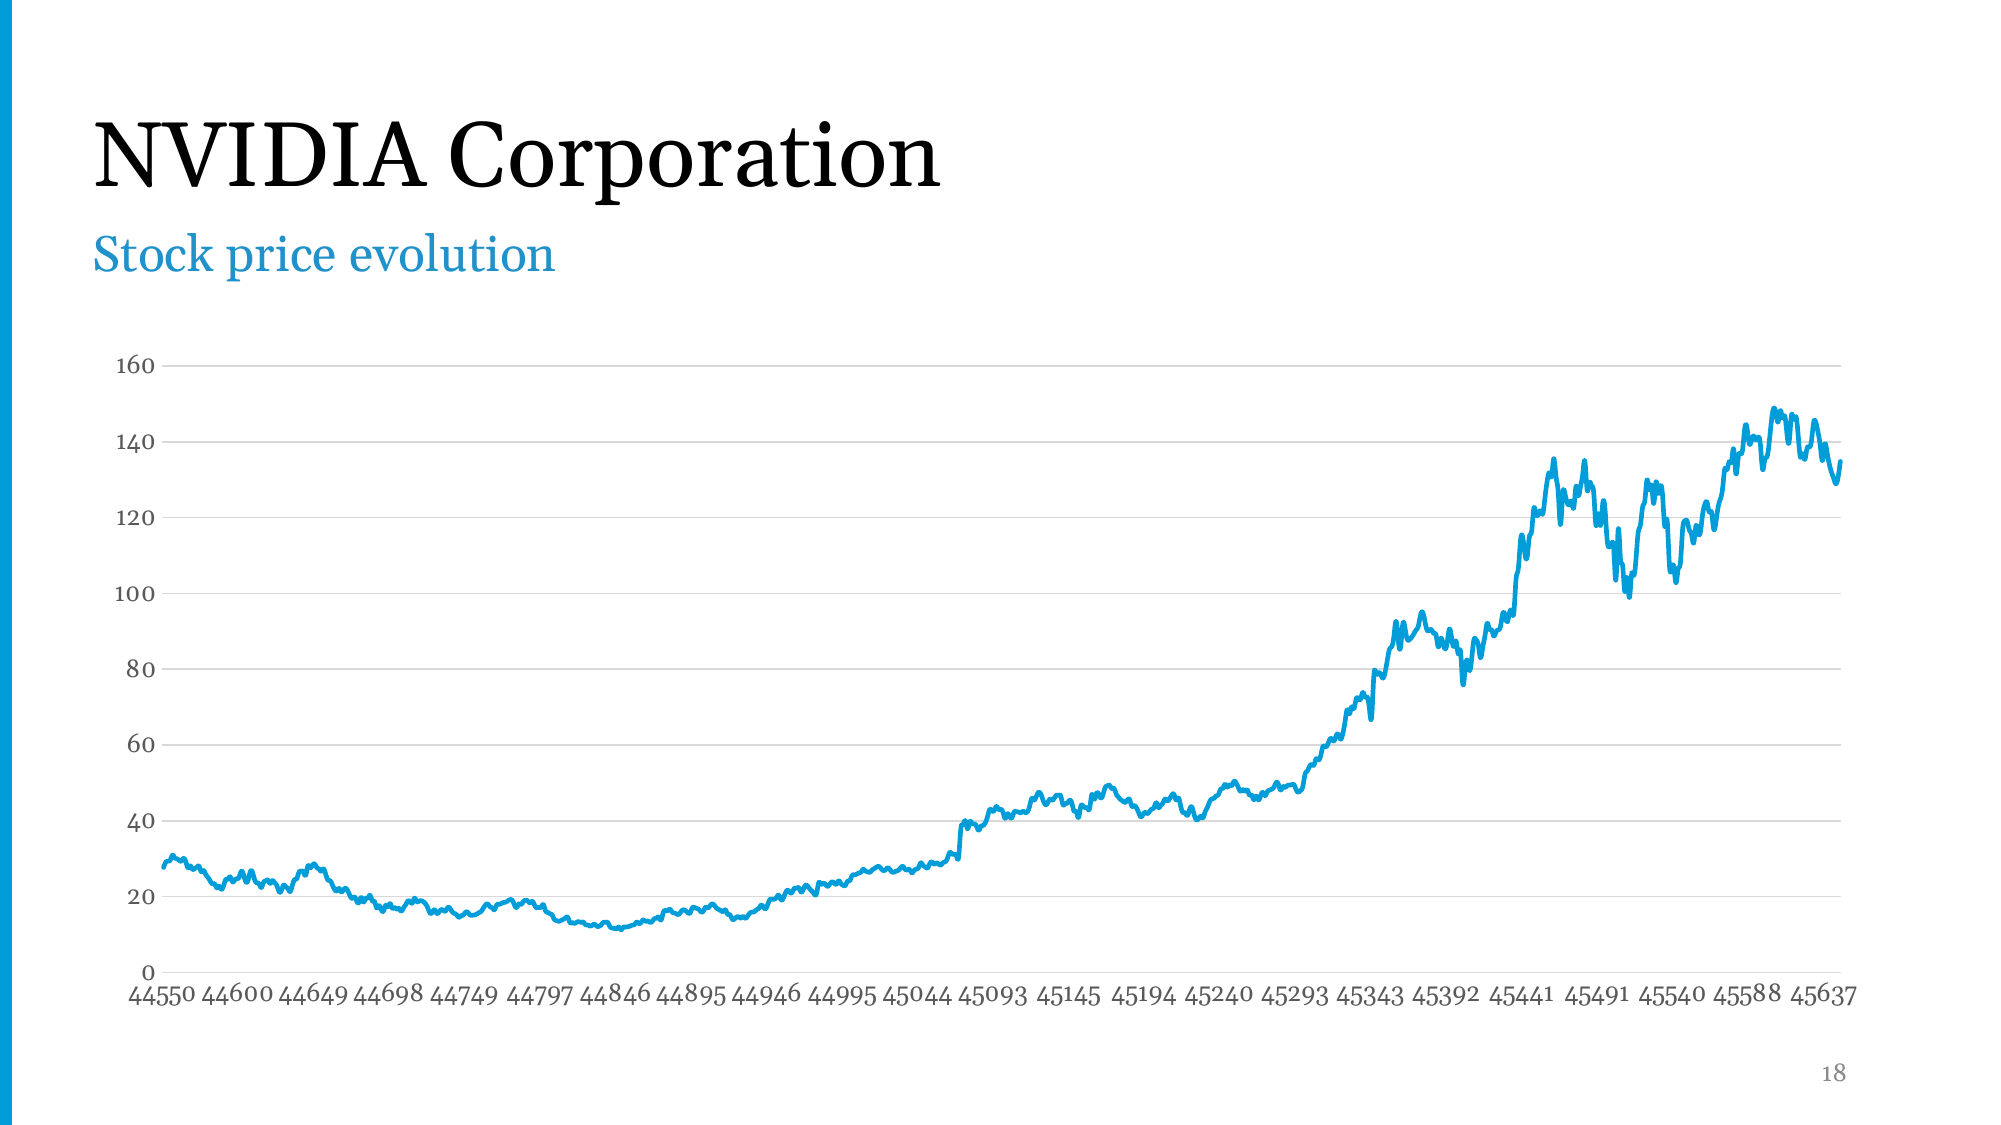

# NVIDIA Corporation
Stock price evolution

### Chart

| Category | Stock |
|---|---|
| 44550.0 | 27.672977447509766 |
| 44551.0 | 29.026729583740234 |
| 44552.0 | 29.351186752319336 |
| 44553.0 | 29.59078598022461 |
| 44557.0 | 30.893619537353516 |
| 44558.0 | 30.271657943725586 |
| 44559.0 | 29.95118522644043 |
| 44560.0 | 29.536876678466797 |
| 44561.0 | 29.362167358398438 |
| 44564.0 | 30.070987701416016 |
| 44565.0 | 29.24136734008789 |
| 44566.0 | 27.55816650390625 |
| 44567.0 | 28.13121223449707 |
| 44568.0 | 27.201759338378906 |
| 44571.0 | 27.35450553894043 |
| 44572.0 | 27.77081298828125 |
| 44573.0 | 27.952510833740234 |
| 44574.0 | 26.5308780670166 |
| 44575.0 | 26.897266387939453 |
| 44579.0 | 25.85999298095703 |
| 44580.0 | 25.02537727355957 |
| 44581.0 | 24.109901428222656 |
| 44582.0 | 23.335193634033203 |
| 44585.0 | 23.333192825317383 |
| 44586.0 | 22.286930084228516 |
| 44587.0 | 22.734188079833984 |
| 44588.0 | 21.907560348510742 |
| 44589.0 | 22.80207633972168 |
| 44592.0 | 24.445344924926758 |
| 44593.0 | 24.597089767456055 |
| 44594.0 | 25.200090408325195 |
| 44595.0 | 23.908235549926758 |
| 44596.0 | 24.278621673583984 |
| 44599.0 | 24.686941146850586 |
| 44600.0 | 25.066312789916992 |
| 44601.0 | 26.660659790039062 |
| 44602.0 | 25.781124114990234 |
| 44603.0 | 23.90923500061035 |
| 44606.0 | 24.226707458496094 |
| 44607.0 | 26.451007843017578 |
| 44608.0 | 26.46697998046875 |
| 44609.0 | 24.466306686401367 |
| 44610.0 | 23.602745056152344 |
| 44614.0 | 23.351160049438477 |
| 44615.0 | 22.349824905395508 |
| 44616.0 | 23.70857048034668 |
| 44617.0 | 24.116891860961914 |
| 44620.0 | 24.344511032104492 |
| 44621.0 | 23.438020706176758 |
| 44622.0 | 24.18390464782715 |
| 44623.0 | 23.678659439086914 |
| 44624.0 | 22.90182113647461 |
| 44627.0 | 21.320180892944336 |
| 44628.0 | 21.481935501098633 |
| 44629.0 | 22.979700088500977 |
| 44630.0 | 22.624238967895508 |
| 44631.0 | 22.067062377929688 |
| 44634.0 | 21.29821014404297 |
| 44635.0 | 22.938762664794922 |
| 44636.0 | 24.459497451782227 |
| 44637.0 | 24.729093551635742 |
| 44638.0 | 26.413576126098633 |
| 44641.0 | 26.69415855407715 |
| 44642.0 | 26.484474182128906 |
| 44643.0 | 25.59580421447754 |
| 44644.0 | 28.108051300048828 |
| 44645.0 | 27.650732040405273 |
| 44648.0 | 28.176942825317383 |
| 44649.0 | 28.613296508789062 |
| 44650.0 | 27.648738861083984 |
| 44651.0 | 27.245336532592773 |
| 44652.0 | 26.672191619873047 |
| 44655.0 | 27.319223403930664 |
| 44656.0 | 25.892353057861328 |
| 44657.0 | 24.37062644958496 |
| 44658.0 | 24.171926498413086 |
| 44659.0 | 23.084548950195312 |
| 44662.0 | 21.88433837890625 |
| 44663.0 | 21.471952438354492 |
| 44664.0 | 22.169910430908203 |
| 44665.0 | 21.226316452026367 |
| 44669.0 | 21.750537872314453 |
| 44670.0 | 22.164918899536133 |
| 44671.0 | 21.449989318847656 |
| 44672.0 | 20.15292739868164 |
| 44673.0 | 19.485918045043945 |
| 44676.0 | 19.872343063354492 |
| 44677.0 | 18.76000213623047 |
| 44678.0 | 18.387554168701172 |
| 44679.0 | 19.752517700195312 |
| 44680.0 | 18.519357681274414 |
| 44683.0 | 19.50389289855957 |
| 44684.0 | 19.572786331176758 |
| 44685.0 | 20.303695678710938 |
| 44686.0 | 18.81591796875 |
| 44687.0 | 18.64716911315918 |
| 44690.0 | 16.924739837646484 |
| 44691.0 | 17.568775177001953 |
| 44692.0 | 16.605213165283203 |
| 44693.0 | 16.150894165039062 |
| 44694.0 | 17.679615020751953 |
| 44697.0 | 17.23827362060547 |
| 44698.0 | 18.14990997314453 |
| 44699.0 | 16.91275978088379 |
| 44700.0 | 17.098482131958008 |
| 44701.0 | 16.66912078857422 |
| 44704.0 | 16.87281608581543 |
| 44705.0 | 16.129926681518555 |
| 44706.0 | 16.9497013092041 |
| 44707.0 | 17.824398040771484 |
| 44708.0 | 18.782968521118164 |
| 44712.0 | 18.644174575805664 |
| 44713.0 | 18.292699813842773 |
| 44714.0 | 19.562801361083984 |
| 44715.0 | 18.692102432250977 |
| 44718.0 | 18.75800132751465 |
| 44719.0 | 18.897798538208008 |
| 44720.0 | 18.624147415161133 |
| 44721.0 | 18.02491569519043 |
| 44722.0 | 16.952287673950195 |
| 44725.0 | 15.626984596252441 |
| 44726.0 | 15.815744400024414 |
| 44727.0 | 16.505859375 |
| 44728.0 | 15.581045150756836 |
| 44729.0 | 15.859686851501465 |
| 44733.0 | 16.54480743408203 |
| 44734.0 | 16.339073181152344 |
| 44735.0 | 16.20424461364746 |
| 44736.0 | 17.10409164428711 |
| 44739.0 | 16.847421646118164 |
| 44740.0 | 15.961557388305664 |
| 44741.0 | 15.522119522094727 |
| 44742.0 | 15.139608383178711 |
| 44743.0 | 14.504424095153809 |
| 44747.0 | 14.944857597351074 |
| 44748.0 | 15.110645294189453 |
| 44749.0 | 15.837714195251465 |
| 44750.0 | 15.817739486694336 |
| 44753.0 | 15.132617950439453 |
| 44754.0 | 15.06270694732666 |
| 44755.0 | 15.144600868225098 |
| 44756.0 | 15.352334976196289 |
| 44757.0 | 15.741837501525879 |
| 44760.0 | 16.08040428161621 |
| 44761.0 | 16.970264434814453 |
| 44762.0 | 17.784221649169922 |
| 44763.0 | 18.026912689208984 |
| 44764.0 | 17.296846389770508 |
| 44767.0 | 17.002225875854492 |
| 44768.0 | 16.511850357055664 |
| 44769.0 | 17.767242431640625 |
| 44770.0 | 17.960994720458984 |
| 44771.0 | 18.1397647857666 |
| 44774.0 | 18.41741180419922 |
| 44775.0 | 18.502300262451172 |
| 44776.0 | 18.868831634521484 |
| 44777.0 | 19.190418243408203 |
| 44778.0 | 18.964710235595703 |
| 44781.0 | 17.770238876342773 |
| 44782.0 | 17.064144134521484 |
| 44783.0 | 18.0738525390625 |
| 44784.0 | 17.919048309326172 |
| 44785.0 | 18.68506622314453 |
| 44788.0 | 19.007654190063477 |
| 44789.0 | 18.854848861694336 |
| 44790.0 | 18.311542510986328 |
| 44791.0 | 18.74898338317871 |
| 44792.0 | 17.826168060302734 |
| 44795.0 | 17.012208938598633 |
| 44796.0 | 17.15902328491211 |
| 44797.0 | 17.199970245361328 |
| 44798.0 | 17.89008331298828 |
| 44799.0 | 16.23920249938965 |
| 44802.0 | 15.780787467956543 |
| 44803.0 | 15.448213577270508 |
| 44804.0 | 15.074691772460938 |
| 44805.0 | 13.919172286987305 |
| 44806.0 | 13.62954330444336 |
| 44810.0 | 13.447776794433594 |
| 44811.0 | 13.70052719116211 |
| 44812.0 | 13.9762544631958 |
| 44813.0 | 14.372865676879883 |
| 44816.0 | 14.490751266479492 |
| 44817.0 | 13.118099212646484 |
| 44818.0 | 13.115103721618652 |
| 44819.0 | 12.916296005249023 |
| 44820.0 | 13.185032844543457 |
| 44823.0 | 13.368852615356445 |
| 44824.0 | 13.163055419921875 |
| 44825.0 | 13.24797248840332 |
| 44826.0 | 12.548659324645996 |
| 44827.0 | 12.503704071044922 |
| 44830.0 | 12.215987205505371 |
| 44831.0 | 12.40080451965332 |
| 44832.0 | 12.723488807678223 |
| 44833.0 | 12.207995414733887 |
| 44834.0 | 12.1270751953125 |
| 44837.0 | 12.499709129333496 |
| 44838.0 | 13.154064178466797 |
| 44839.0 | 13.19602108001709 |
| 44840.0 | 13.117100715637207 |
| 44841.0 | 12.06413745880127 |
| 44844.0 | 11.658534049987793 |
| 44845.0 | 11.574617385864258 |
| 44846.0 | 11.488702774047852 |
| 44847.0 | 11.948249816894531 |
| 44848.0 | 11.215970039367676 |
| 44851.0 | 11.876320838928223 |
| 44852.0 | 11.955244064331055 |
| 44853.0 | 12.03916072845459 |
| 44854.0 | 12.182021141052246 |
| 44855.0 | 12.453753471374512 |
| 44858.0 | 12.586621284484863 |
| 44859.0 | 13.24797248840332 |
| 44860.0 | 12.883330345153809 |
| 44861.0 | 13.163055419921875 |
| 44862.0 | 13.82040786743164 |
| 44865.0 | 13.483739852905273 |
| 44866.0 | 13.529694557189941 |
| 44867.0 | 13.206012725830078 |
| 44868.0 | 13.407814979553223 |
| 44869.0 | 14.14209270477295 |
| 44872.0 | 14.28695011138916 |
| 44873.0 | 14.587654113769531 |
| 44874.0 | 13.762466430664062 |
| 44875.0 | 15.734527587890625 |
| 44876.0 | 16.310958862304688 |
| 44879.0 | 16.27899169921875 |
| 44880.0 | 16.649627685546875 |
| 44881.0 | 15.894369125366211 |
| 44882.0 | 15.661599159240723 |
| 44883.0 | 15.393861770629883 |
| 44886.0 | 15.301953315734863 |
| 44887.0 | 16.02224349975586 |
| 44888.0 | 16.50277328491211 |
| 44890.0 | 16.254016876220703 |
| 44893.0 | 15.811450958251953 |
| 44894.0 | 15.623635292053223 |
| 44895.0 | 16.91069984436035 |
| 44896.0 | 17.122549057006836 |
| 44897.0 | 16.863733291625977 |
| 44900.0 | 16.59792709350586 |
| 44901.0 | 15.975379943847656 |
| 44902.0 | 16.10828399658203 |
| 44903.0 | 17.156522750854492 |
| 44904.0 | 16.988643646240234 |
| 44907.0 | 17.522254943847656 |
| 44908.0 | 18.05886459350586 |
| 44909.0 | 17.66115379333496 |
| 44910.0 | 16.939678192138672 |
| 44911.0 | 16.558956146240234 |
| 44914.0 | 16.242183685302734 |
| 44915.0 | 16.073307037353516 |
| 44916.0 | 16.489004135131836 |
| 44917.0 | 15.327851295471191 |
| 44918.0 | 15.194948196411133 |
| 44922.0 | 14.110735893249512 |
| 44923.0 | 14.025798797607422 |
| 44924.0 | 14.592385292053223 |
| 44925.0 | 14.603377342224121 |
| 44929.0 | 14.304595947265625 |
| 44930.0 | 14.738279342651367 |
| 44931.0 | 14.254631996154785 |
| 44932.0 | 14.848200798034668 |
| 44935.0 | 15.616640090942383 |
| 44936.0 | 15.89743709564209 |
| 44937.0 | 15.989368438720703 |
| 44938.0 | 16.498998641967773 |
| 44939.0 | 16.886716842651367 |
| 44943.0 | 17.689132690429688 |
| 44944.0 | 17.364370346069336 |
| 44945.0 | 16.75281524658203 |
| 44946.0 | 17.826034545898438 |
| 44949.0 | 19.17905044555664 |
| 44950.0 | 19.250995635986328 |
| 44951.0 | 19.308956146240234 |
| 44952.0 | 19.787607192993164 |
| 44953.0 | 20.350200653076172 |
| 44956.0 | 19.148073196411133 |
| 44957.0 | 19.52280044555664 |
| 44958.0 | 20.92778205871582 |
| 44959.0 | 21.69322395324707 |
| 44960.0 | 21.084665298461914 |
| 44963.0 | 21.07366943359375 |
| 44964.0 | 22.156885147094727 |
| 44965.0 | 22.188858032226562 |
| 44966.0 | 22.320764541625977 |
| 44967.0 | 21.249542236328125 |
| 44970.0 | 21.77216339111328 |
| 44971.0 | 22.954303741455078 |
| 44972.0 | 22.747453689575195 |
| 44973.0 | 21.986007690429688 |
| 44974.0 | 21.372453689575195 |
| 44978.0 | 20.639986038208008 |
| 44979.0 | 20.73891830444336 |
| 44980.0 | 23.646800994873047 |
| 44981.0 | 23.269073486328125 |
| 44984.0 | 23.483917236328125 |
| 44985.0 | 23.19912338256836 |
| 44986.0 | 22.681501388549805 |
| 44987.0 | 23.297056198120117 |
| 44988.0 | 23.872634887695312 |
| 44991.0 | 23.536880493164062 |
| 44992.0 | 23.275026321411133 |
| 44993.0 | 24.167530059814453 |
| 44994.0 | 23.422945022583008 |
| 44995.0 | 22.952205657958984 |
| 44998.0 | 22.953205108642578 |
| 44999.0 | 24.049592971801758 |
| 45000.0 | 24.21450424194336 |
| 45001.0 | 25.52677345275879 |
| 45002.0 | 25.710668563842773 |
| 45005.0 | 25.885574340820312 |
| 45006.0 | 26.184404373168945 |
| 45007.0 | 26.45325469970703 |
| 45008.0 | 27.175853729248047 |
| 45009.0 | 26.764080047607422 |
| 45012.0 | 26.516218185424805 |
| 45013.0 | 26.395286560058594 |
| 45014.0 | 26.968965530395508 |
| 45015.0 | 27.36774444580078 |
| 45016.0 | 27.761526107788086 |
| 45019.0 | 27.949419021606445 |
| 45020.0 | 27.43770408630371 |
| 45021.0 | 26.866024017333984 |
| 45022.0 | 27.021936416625977 |
| 45026.0 | 27.563636779785156 |
| 45027.0 | 27.153865814208984 |
| 45028.0 | 26.48023796081543 |
| 45029.0 | 26.44825553894043 |
| 45030.0 | 26.743093490600586 |
| 45033.0 | 26.98695945739746 |
| 45034.0 | 27.651586532592773 |
| 45035.0 | 27.91543960571289 |
| 45036.0 | 27.088899612426758 |
| 45037.0 | 27.103891372680664 |
| 45040.0 | 27.026933670043945 |
| 45041.0 | 26.22637939453125 |
| 45042.0 | 26.940980911254883 |
| 45043.0 | 27.210830688476562 |
| 45044.0 | 27.733543395996094 |
| 45047.0 | 28.893896102905273 |
| 45048.0 | 28.19428253173828 |
| 45049.0 | 27.786508560180664 |
| 45050.0 | 27.546646118164062 |
| 45051.0 | 28.66402244567871 |
| 45054.0 | 29.13475799560547 |
| 45055.0 | 28.55508041381836 |
| 45056.0 | 28.868911743164062 |
| 45057.0 | 28.56207847595215 |
| 45058.0 | 28.324209213256836 |
| 45061.0 | 28.936870574951172 |
| 45062.0 | 29.196725845336914 |
| 45063.0 | 30.16118812561035 |
| 45064.0 | 31.660350799560547 |
| 45065.0 | 31.24658203125 |
| 45068.0 | 31.15863037109375 |
| 45069.0 | 30.6709041595459 |
| 45070.0 | 30.520986557006836 |
| 45071.0 | 37.958839416503906 |
| 45072.0 | 38.9243049621582 |
| 45076.0 | 40.08865737915039 |
| 45077.0 | 37.812923431396484 |
| 45078.0 | 39.74784469604492 |
| 45079.0 | 39.305091857910156 |
| 45082.0 | 39.14917755126953 |
| 45083.0 | 38.63246154785156 |
| 45084.0 | 37.4579963684082 |
| 45085.0 | 38.492530822753906 |
| 45086.0 | 38.75241470336914 |
| 45089.0 | 39.46408462524414 |
| 45090.0 | 41.003387451171875 |
| 45091.0 | 42.97749710083008 |
| 45092.0 | 42.63365173339844 |
| 45093.0 | 42.672630310058594 |
| 45097.0 | 43.788124084472656 |
| 45098.0 | 43.025474548339844 |
| 45099.0 | 43.0054817199707 |
| 45100.0 | 42.18985366821289 |
| 45103.0 | 40.613563537597656 |
| 45104.0 | 41.85700225830078 |
| 45105.0 | 41.09834289550781 |
| 45106.0 | 40.8034782409668 |
| 45107.0 | 42.28281021118164 |
| 45110.0 | 42.39375305175781 |
| 45112.0 | 42.29780197143555 |
| 45113.0 | 42.083900451660156 |
| 45114.0 | 42.48371124267578 |
| 45117.0 | 42.160858154296875 |
| 45118.0 | 42.38575744628906 |
| 45119.0 | 43.882080078125 |
| 45120.0 | 45.95614242553711 |
| 45121.0 | 45.44837188720703 |
| 45124.0 | 46.43992233276367 |
| 45125.0 | 47.47245407104492 |
| 45126.0 | 47.055641174316406 |
| 45127.0 | 45.49934387207031 |
| 45128.0 | 44.28889465332031 |
| 45131.0 | 44.591758728027344 |
| 45132.0 | 45.65827941894531 |
| 45133.0 | 45.43138122558594 |
| 45134.0 | 45.87917709350586 |
| 45135.0 | 46.72879409790039 |
| 45138.0 | 46.707794189453125 |
| 45139.0 | 46.485897064208984 |
| 45140.0 | 44.24891662597656 |
| 45141.0 | 44.49480438232422 |
| 45142.0 | 44.65972900390625 |
| 45145.0 | 45.39639663696289 |
| 45146.0 | 44.643741607666016 |
| 45147.0 | 42.534698486328125 |
| 45148.0 | 42.3687744140625 |
| 45149.0 | 40.83646774291992 |
| 45152.0 | 43.73314666748047 |
| 45153.0 | 43.920066833496094 |
| 45154.0 | 43.466270446777344 |
| 45155.0 | 43.32433319091797 |
| 45156.0 | 43.279354095458984 |
| 45159.0 | 46.9456901550293 |
| 45160.0 | 45.64727783203125 |
| 45161.0 | 47.094627380371094 |
| 45162.0 | 47.1416015625 |
| 45163.0 | 45.99712371826172 |
| 45166.0 | 46.813751220703125 |
| 45167.0 | 48.76186752319336 |
| 45168.0 | 49.24164581298828 |
| 45169.0 | 49.33260726928711 |
| 45170.0 | 48.48698806762695 |
| 45174.0 | 48.52597427368164 |
| 45175.0 | 47.04352569580078 |
| 45176.0 | 46.22383117675781 |
| 45177.0 | 45.555076599121094 |
| 45180.0 | 45.161224365234375 |
| 45181.0 | 44.853336334228516 |
| 45182.0 | 45.46811294555664 |
| 45183.0 | 45.5640754699707 |
| 45184.0 | 43.883697509765625 |
| 45187.0 | 43.94967269897461 |
| 45188.0 | 43.50383758544922 |
| 45189.0 | 42.22331619262695 |
| 45190.0 | 41.001766204833984 |
| 45191.0 | 41.594547271728516 |
| 45194.0 | 42.20631790161133 |
| 45195.0 | 41.89543533325195 |
| 45196.0 | 42.45222854614258 |
| 45197.0 | 43.073001861572266 |
| 45198.0 | 43.48284912109375 |
| 45201.0 | 44.7653694152832 |
| 45202.0 | 43.50083541870117 |
| 45203.0 | 44.0246467590332 |
| 45204.0 | 44.67140197753906 |
| 45205.0 | 45.74501037597656 |
| 45208.0 | 45.25618362426758 |
| 45209.0 | 45.7809944152832 |
| 45210.0 | 46.78861618041992 |
| 45211.0 | 46.92756652832031 |
| 45212.0 | 45.444114685058594 |
| 45215.0 | 46.07788848876953 |
| 45216.0 | 43.92168426513672 |
| 45217.0 | 42.18033218383789 |
| 45218.0 | 42.08536911010742 |
| 45219.0 | 41.37163162231445 |
| 45222.0 | 42.959041595458984 |
| 45223.0 | 43.64678192138672 |
| 45224.0 | 41.76348114013672 |
| 45225.0 | 40.31102752685547 |
| 45226.0 | 40.484962463378906 |
| 45229.0 | 41.14571762084961 |
| 45230.0 | 40.76485824584961 |
| 45231.0 | 42.309288024902344 |
| 45232.0 | 43.48984909057617 |
| 45233.0 | 44.98828887939453 |
| 45236.0 | 45.7340087890625 |
| 45237.0 | 45.93793869018555 |
| 45238.0 | 46.556705474853516 |
| 45239.0 | 46.93256378173828 |
| 45240.0 | 48.31705093383789 |
| 45243.0 | 48.60194396972656 |
| 45244.0 | 49.63755798339844 |
| 45245.0 | 48.869850158691406 |
| 45246.0 | 49.46162796020508 |
| 45247.0 | 49.27969741821289 |
| 45250.0 | 50.390281677246094 |
| 45251.0 | 49.925453186035156 |
| 45252.0 | 48.697906494140625 |
| 45254.0 | 47.758262634277344 |
| 45257.0 | 48.22408676147461 |
| 45258.0 | 47.80324172973633 |
| 45259.0 | 48.122127532958984 |
| 45260.0 | 46.752628326416016 |
| 45261.0 | 46.74762725830078 |
| 45264.0 | 45.49309539794922 |
| 45265.0 | 46.55280303955078 |
| 45266.0 | 45.49009704589844 |
| 45267.0 | 46.58279037475586 |
| 45268.0 | 47.49253463745117 |
| 45271.0 | 46.61378479003906 |
| 45272.0 | 47.643489837646484 |
| 45273.0 | 48.07437515258789 |
| 45274.0 | 48.3362922668457 |
| 45275.0 | 48.87614440917969 |
| 45278.0 | 50.06280517578125 |
| 45279.0 | 49.58993911743164 |
| 45280.0 | 48.09735870361328 |
| 45281.0 | 48.97611618041992 |
| 45282.0 | 48.816162109375 |
| 45286.0 | 49.26502990722656 |
| 45287.0 | 49.402992248535156 |
| 45288.0 | 49.507965087890625 |
| 45289.0 | 49.507965087890625 |
| 45293.0 | 48.15434646606445 |
| 45294.0 | 47.55551528930664 |
| 45295.0 | 47.984397888183594 |
| 45296.0 | 49.08308029174805 |
| 45299.0 | 52.238182067871094 |
| 45300.0 | 53.12493896484375 |
| 45301.0 | 54.334590911865234 |
| 45302.0 | 54.806461334228516 |
| 45303.0 | 54.694488525390625 |
| 45307.0 | 56.36602020263672 |
| 45308.0 | 56.037113189697266 |
| 45309.0 | 57.090816497802734 |
| 45310.0 | 59.47413635253906 |
| 45313.0 | 59.63709259033203 |
| 45314.0 | 59.85603332519531 |
| 45315.0 | 61.3446044921875 |
| 45316.0 | 61.59953308105469 |
| 45317.0 | 61.013702392578125 |
| 45320.0 | 62.44729232788086 |
| 45321.0 | 62.75620651245117 |
| 45322.0 | 61.50956344604492 |
| 45323.0 | 63.00913619995117 |
| 45324.0 | 66.14125061035156 |
| 45327.0 | 69.3123550415039 |
| 45328.0 | 68.20366668701172 |
| 45329.0 | 70.0791244506836 |
| 45330.0 | 69.62125396728516 |
| 45331.0 | 72.11255645751953 |
| 45334.0 | 72.22752380371094 |
| 45335.0 | 72.10755920410156 |
| 45336.0 | 73.87906646728516 |
| 45337.0 | 72.63739776611328 |
| 45338.0 | 72.59241485595703 |
| 45342.0 | 69.43231201171875 |
| 45343.0 | 67.452880859375 |
| 45344.0 | 78.5157470703125 |
| 45345.0 | 78.7946548461914 |
| 45348.0 | 79.06958770751953 |
| 45349.0 | 78.6786880493164 |
| 45350.0 | 77.64098358154297 |
| 45351.0 | 79.0895767211914 |
| 45352.0 | 82.25567626953125 |
| 45355.0 | 85.21283721923828 |
| 45356.0 | 85.94366455078125 |
| 45357.0 | 88.67901611328125 |
| 45358.0 | 92.64707946777344 |
| 45359.0 | 87.5073013305664 |
| 45362.0 | 85.75370788574219 |
| 45363.0 | 91.89126586914062 |
| 45364.0 | 90.86650085449219 |
| 45365.0 | 87.9231948852539 |
| 45366.0 | 87.81622314453125 |
| 45369.0 | 88.43407440185547 |
| 45370.0 | 89.37686157226562 |
| 45371.0 | 90.35062408447266 |
| 45372.0 | 91.41336822509766 |
| 45373.0 | 94.2667007446289 |
| 45376.0 | 94.97952270507812 |
| 45377.0 | 92.53910064697266 |
| 45378.0 | 90.22865295410156 |
| 45379.0 | 90.33462524414062 |
| 45383.0 | 90.34162139892578 |
| 45384.0 | 89.43083953857422 |
| 45385.0 | 88.94295501708984 |
| 45386.0 | 85.88467407226562 |
| 45387.0 | 87.9871826171875 |
| 45390.0 | 87.11238861083984 |
| 45391.0 | 85.33380126953125 |
| 45392.0 | 87.0184097290039 |
| 45393.0 | 90.59456634521484 |
| 45394.0 | 88.1651382446289 |
| 45397.0 | 85.98065185546875 |
| 45398.0 | 87.39432525634766 |
| 45399.0 | 84.01512145996094 |
| 45400.0 | 84.65097045898438 |
| 45401.0 | 76.18197631835938 |
| 45404.0 | 79.49919128417969 |
| 45405.0 | 82.40350341796875 |
| 45406.0 | 79.65814971923828 |
| 45407.0 | 82.61246490478516 |
| 45408.0 | 87.71424865722656 |
| 45411.0 | 87.73624420166016 |
| 45412.0 | 86.38156127929688 |
| 45413.0 | 83.02135467529297 |
| 45414.0 | 85.79669952392578 |
| 45415.0 | 88.76799774169922 |
| 45418.0 | 92.11820220947266 |
| 45419.0 | 90.53257751464844 |
| 45420.0 | 90.39061737060547 |
| 45421.0 | 88.72601318359375 |
| 45422.0 | 89.85673522949219 |
| 45425.0 | 90.37762451171875 |
| 45426.0 | 91.33439636230469 |
| 45427.0 | 94.60760498046875 |
| 45428.0 | 94.33667755126953 |
| 45429.0 | 92.45712280273438 |
| 45432.0 | 94.75757598876953 |
| 45433.0 | 95.36344146728516 |
| 45434.0 | 94.92754364013672 |
| 45435.0 | 103.77445220947266 |
| 45436.0 | 106.44381713867188 |
| 45440.0 | 113.87405395507812 |
| 45441.0 | 114.79783630371094 |
| 45442.0 | 110.47386169433594 |
| 45443.0 | 109.60707092285156 |
| 45446.0 | 114.97279357910156 |
| 45447.0 | 116.40946197509766 |
| 45448.0 | 122.4110336303711 |
| 45449.0 | 120.96937561035156 |
| 45450.0 | 120.85940551757812 |
| 45453.0 | 121.76119232177734 |
| 45454.0 | 120.89132690429688 |
| 45455.0 | 125.18065643310547 |
| 45456.0 | 129.58998107910156 |
| 45457.0 | 131.85964965820312 |
| 45460.0 | 130.95977783203125 |
| 45461.0 | 135.55906677246094 |
| 45463.0 | 130.75979614257812 |
| 45464.0 | 126.55045318603516 |
| 45467.0 | 118.09175872802734 |
| 45468.0 | 126.07051849365234 |
| 45469.0 | 126.38048553466797 |
| 45470.0 | 123.9708480834961 |
| 45471.0 | 123.52091979980469 |
| 45474.0 | 124.28080749511719 |
| 45475.0 | 122.65105438232422 |
| 45476.0 | 128.26019287109375 |
| 45478.0 | 125.8105697631836 |
| 45481.0 | 128.18019104003906 |
| 45482.0 | 131.35972595214844 |
| 45483.0 | 134.88917541503906 |
| 45484.0 | 127.38033294677734 |
| 45485.0 | 129.2200469970703 |
| 45488.0 | 128.420166015625 |
| 45489.0 | 126.34048461914062 |
| 45490.0 | 117.97177124023438 |
| 45491.0 | 121.0712890625 |
| 45492.0 | 117.91178894042969 |
| 45495.0 | 123.52091979980469 |
| 45496.0 | 122.5710678100586 |
| 45497.0 | 114.23235321044922 |
| 45498.0 | 112.26265716552734 |
| 45499.0 | 113.04253387451172 |
| 45502.0 | 111.57276153564453 |
| 45503.0 | 103.71398162841797 |
| 45504.0 | 117.00192260742188 |
| 45505.0 | 109.1931381225586 |
| 45506.0 | 107.25342559814453 |
| 45509.0 | 100.43448638916016 |
| 45510.0 | 104.23390197753906 |
| 45511.0 | 98.89472961425781 |
| 45512.0 | 104.95378875732422 |
| 45513.0 | 104.73382568359375 |
| 45516.0 | 109.00315856933594 |
| 45517.0 | 116.12206268310547 |
| 45518.0 | 118.061767578125 |
| 45519.0 | 122.84103393554688 |
| 45520.0 | 124.56076049804688 |
| 45523.0 | 129.97991943359375 |
| 45524.0 | 127.2303466796875 |
| 45525.0 | 128.48016357421875 |
| 45526.0 | 123.72089385986328 |
| 45527.0 | 129.3500213623047 |
| 45530.0 | 126.44046783447266 |
| 45531.0 | 128.2801971435547 |
| 45532.0 | 125.59060668945312 |
| 45533.0 | 117.57183837890625 |
| 45534.0 | 119.35157012939453 |
| 45538.0 | 107.98332214355469 |
| 45539.0 | 106.19359588623047 |
| 45540.0 | 107.19344329833984 |
| 45541.0 | 102.81411743164062 |
| 45544.0 | 106.45355987548828 |
| 45545.0 | 108.08330535888672 |
| 45546.0 | 116.8919448852539 |
| 45547.0 | 119.13179016113281 |
| 45548.0 | 119.09178924560547 |
| 45551.0 | 116.7719497680664 |
| 45552.0 | 115.58203125 |
| 45553.0 | 113.36219024658203 |
| 45554.0 | 117.86187744140625 |
| 45555.0 | 115.99200439453125 |
| 45558.0 | 116.25199127197266 |
| 45559.0 | 120.8616714477539 |
| 45560.0 | 123.50149536132812 |
| 45561.0 | 124.03145599365234 |
| 45562.0 | 121.39163970947266 |
| 45565.0 | 121.43163299560547 |
| 45566.0 | 116.99193572998047 |
| 45567.0 | 118.84181213378906 |
| 45568.0 | 122.84153747558594 |
| 45569.0 | 124.91139221191406 |
| 45572.0 | 127.7112045288086 |
| 45573.0 | 132.88084411621094 |
| 45574.0 | 132.64085388183594 |
| 45575.0 | 134.8007049560547 |
| 45576.0 | 134.79071044921875 |
| 45579.0 | 138.0605010986328 |
| 45580.0 | 131.5909423828125 |
| 45581.0 | 135.7106475830078 |
| 45582.0 | 136.92056274414062 |
| 45583.0 | 137.99049377441406 |
| 45586.0 | 143.70010375976562 |
| 45587.0 | 143.58010864257812 |
| 45588.0 | 139.55038452148438 |
| 45589.0 | 140.40032958984375 |
| 45590.0 | 141.53024291992188 |
| 45593.0 | 140.51031494140625 |
| 45594.0 | 141.24026489257812 |
| 45595.0 | 139.3303985595703 |
| 45596.0 | 132.7508544921875 |
| 45597.0 | 135.3906707763672 |
| 45600.0 | 136.04063415527344 |
| 45601.0 | 139.90036010742188 |
| 45602.0 | 145.59996032714844 |
| 45603.0 | 148.8697509765625 |
| 45604.0 | 147.6198272705078 |
| 45607.0 | 145.24998474121094 |
| 45608.0 | 148.27976989746094 |
| 45609.0 | 146.25991821289062 |
| 45610.0 | 146.7498779296875 |
| 45611.0 | 141.97021484375 |
| 45614.0 | 140.1403350830078 |
| 45615.0 | 146.99986267089844 |
| 45616.0 | 145.87994384765625 |
| 45617.0 | 146.65989685058594 |
| 45618.0 | 141.94021606445312 |
| 45621.0 | 136.01063537597656 |
| 45622.0 | 136.9105682373047 |
| 45623.0 | 135.33067321777344 |
| 45625.0 | 138.240478515625 |
| 45628.0 | 138.62045288085938 |
| 45629.0 | 140.25033569335938 |
| 45630.0 | 145.1300048828125 |
| 45631.0 | 145.05999755859375 |
| 45632.0 | 142.44000244140625 |
| 45635.0 | 138.80999755859375 |
| 45636.0 | 135.07000732421875 |
| 45637.0 | 139.30999755859375 |
| 45638.0 | 137.33999633789062 |
| 45639.0 | 134.25 |
| 45642.0 | 132.0 |
| 45643.0 | 130.38999938964844 |
| 45644.0 | 128.91000366210938 |
| 45645.0 | 130.67999267578125 |
| 45646.0 | 134.8300018310547 |
18